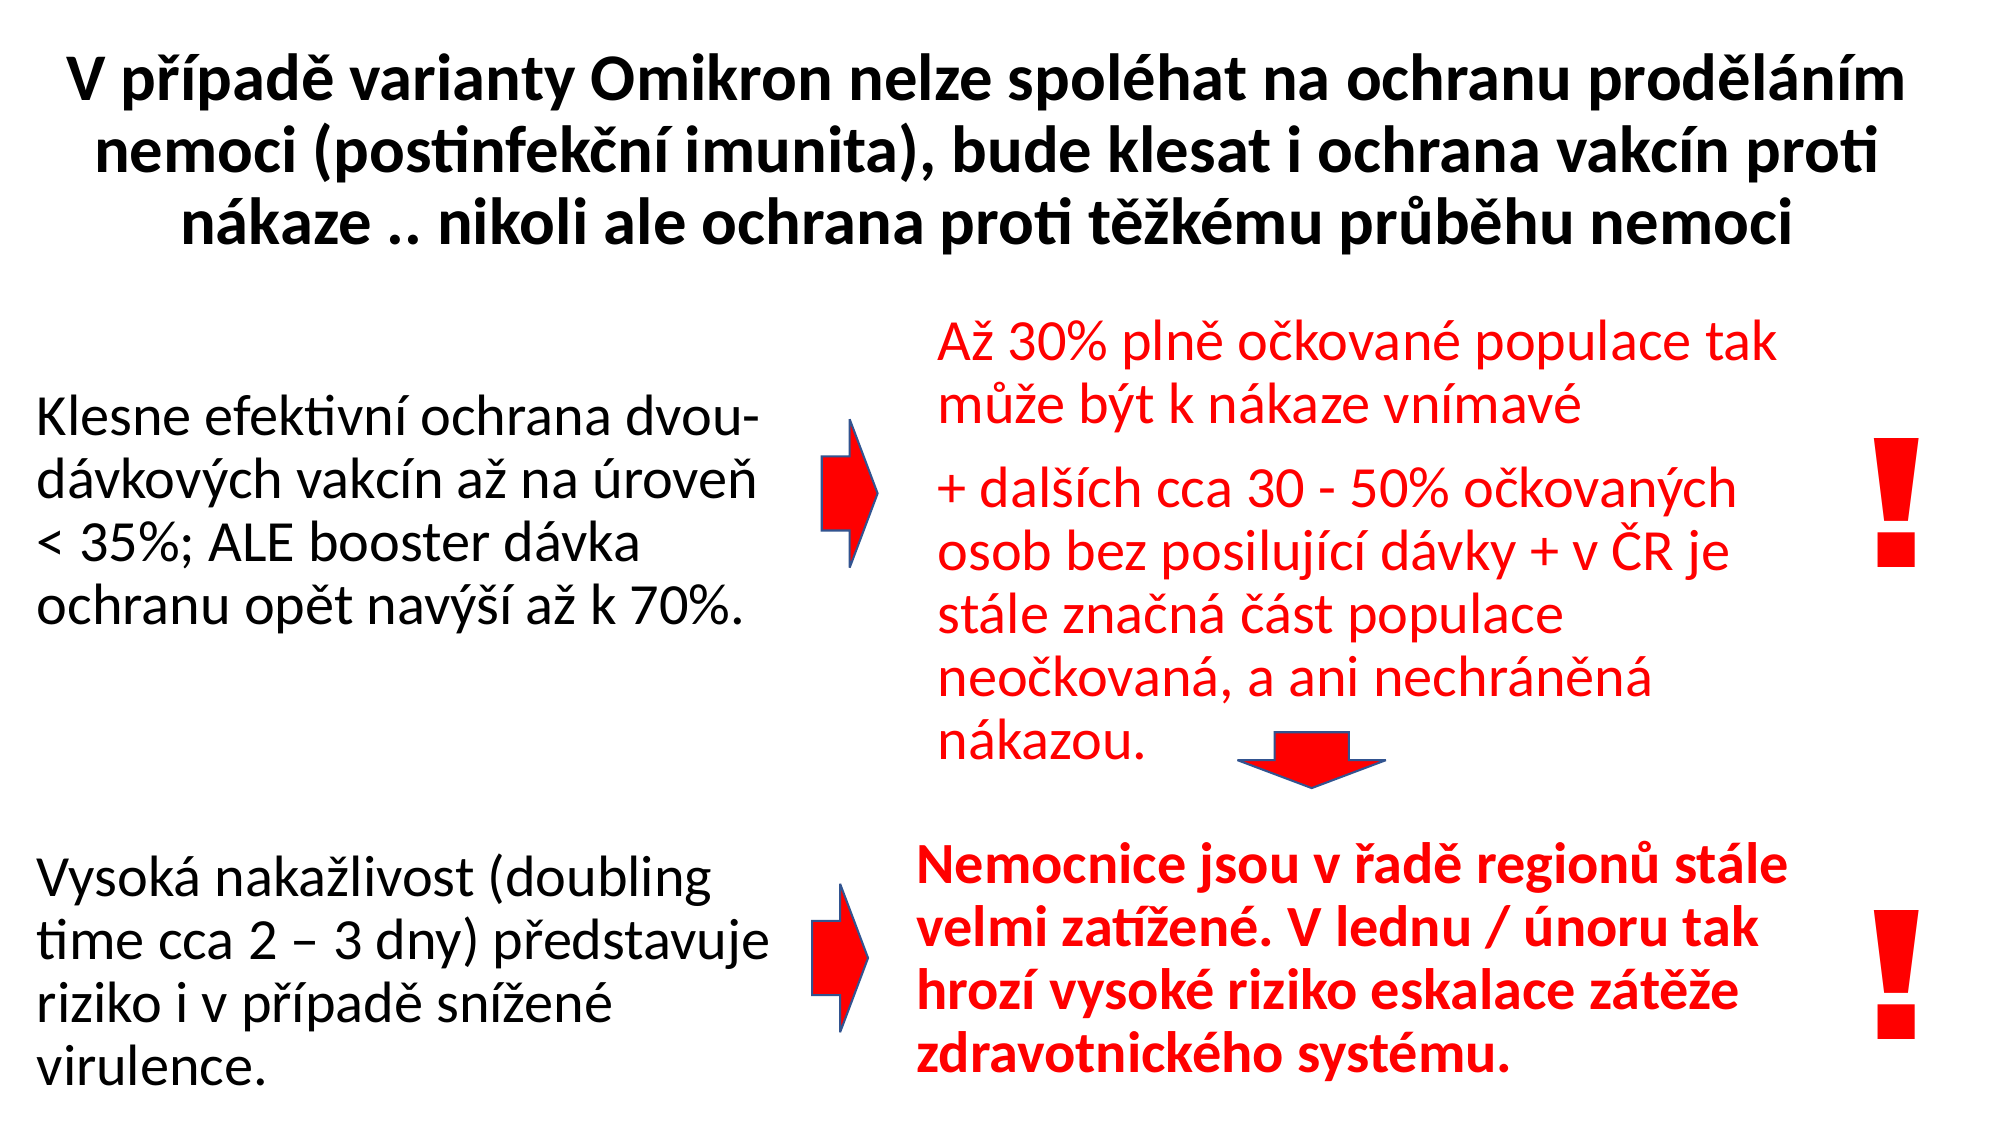

V případě varianty Omikron nelze spoléhat na ochranu proděláním nemoci (postinfekční imunita), bude klesat i ochrana vakcín proti nákaze .. nikoli ale ochrana proti těžkému průběhu nemoci
Až 30% plně očkované populace tak může být k nákaze vnímavé
+ dalších cca 30 - 50% očkovaných osob bez posilující dávky + v ČR je stále značná část populace neočkovaná, a ani nechráněná nákazou.

!
Klesne efektivní ochrana dvou-dávkových vakcín až na úroveň < 35%; ALE booster dávka ochranu opět navýší až k 70%.

Nemocnice jsou v řadě regionů stále velmi zatížené. V lednu / únoru tak hrozí vysoké riziko eskalace zátěže zdravotnického systému.

Vysoká nakažlivost (doubling time cca 2 – 3 dny) představuje riziko i v případě snížené virulence.

!